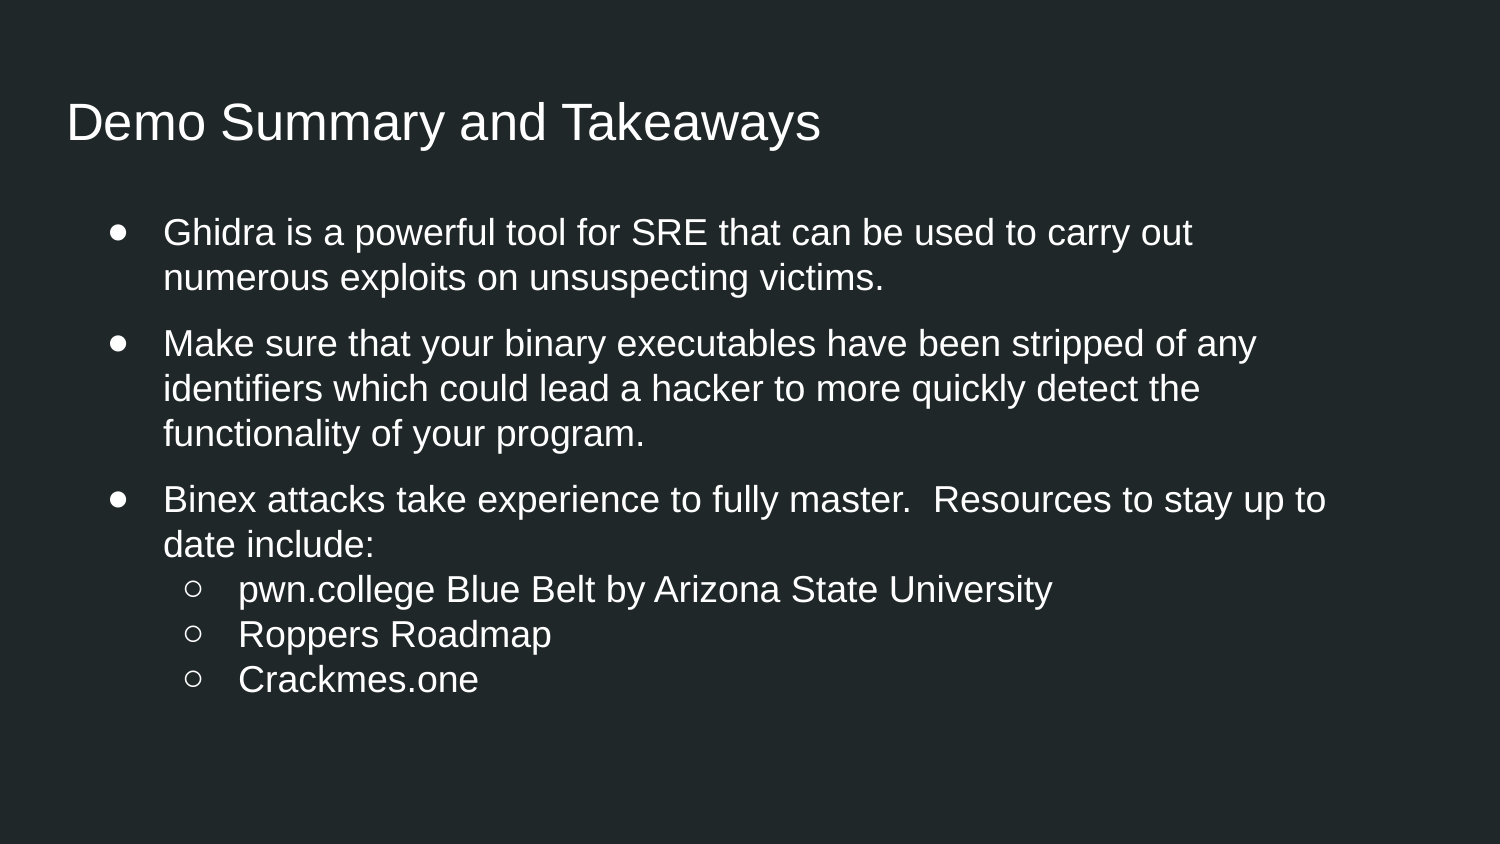

# Demo Summary and Takeaways
Ghidra is a powerful tool for SRE that can be used to carry out numerous exploits on unsuspecting victims.
Make sure that your binary executables have been stripped of any identifiers which could lead a hacker to more quickly detect the functionality of your program.
Binex attacks take experience to fully master.  Resources to stay up to date include:
pwn.college Blue Belt by Arizona State University
Roppers Roadmap
Crackmes.one